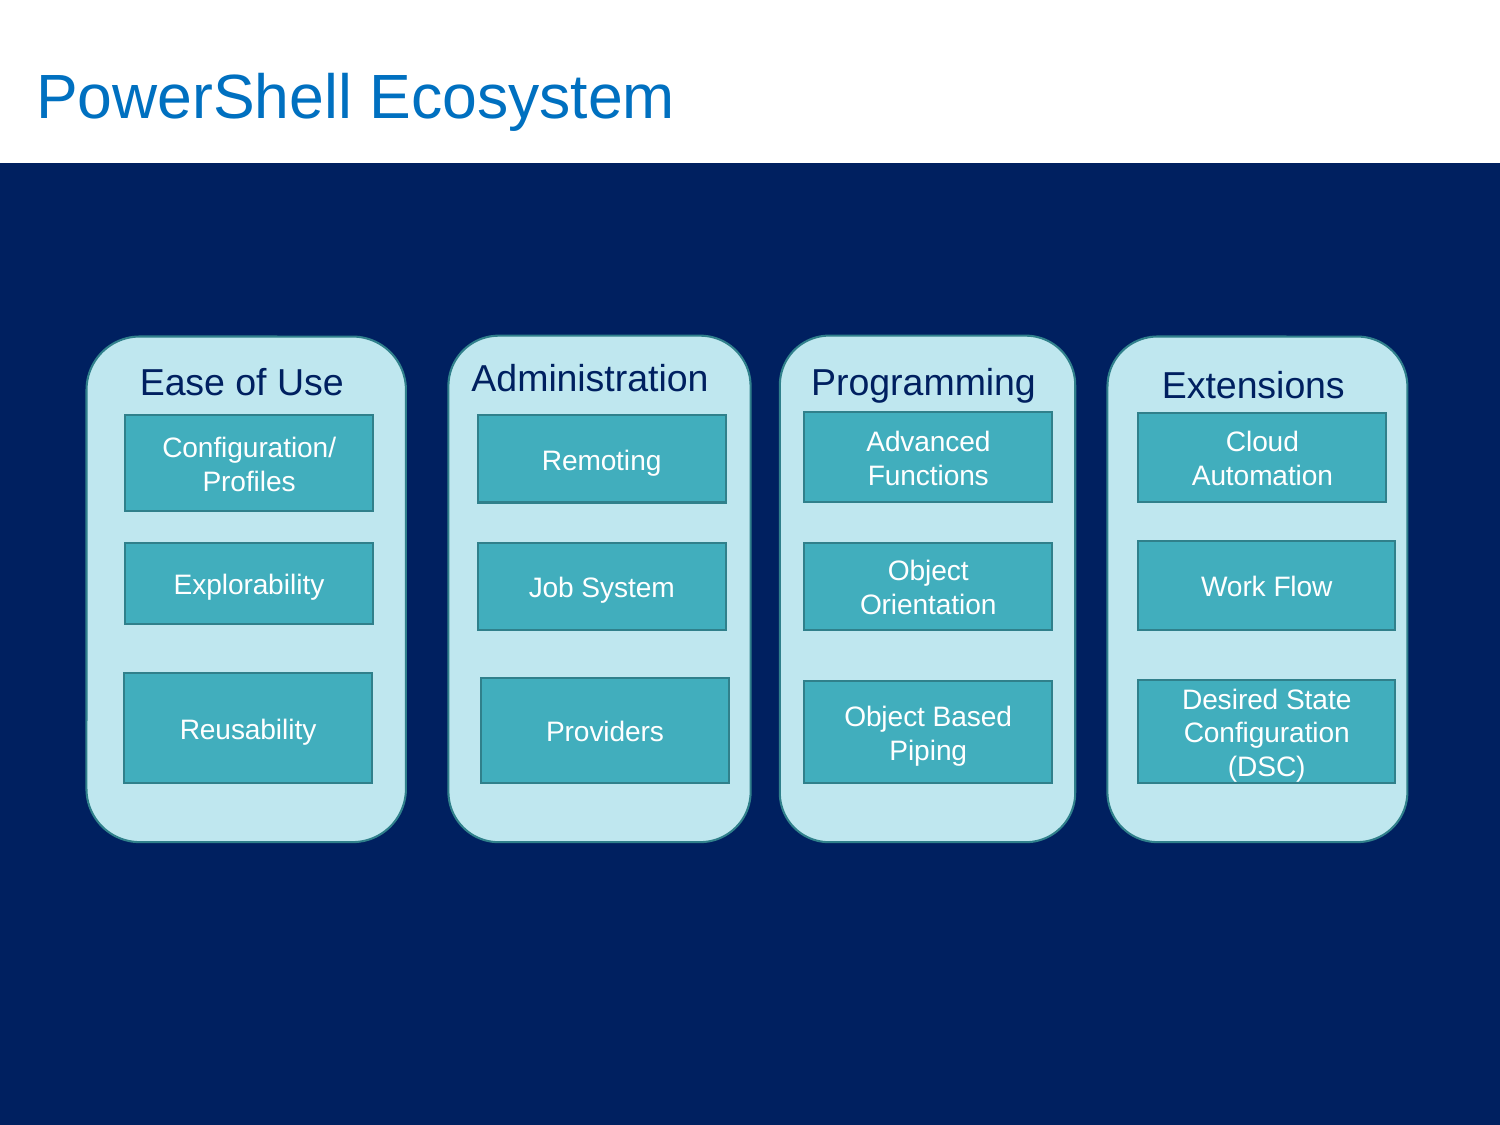

PowerShell Ecosystem

Administration
Ease of Use
Programming
Extensions
Advanced Functions
Cloud Automation
Remoting
Configuration/
Profiles
Work Flow
Explorability
Job System
Object Orientation
Reusability
Providers
Desired State Configuration
(DSC)
Object Based Piping